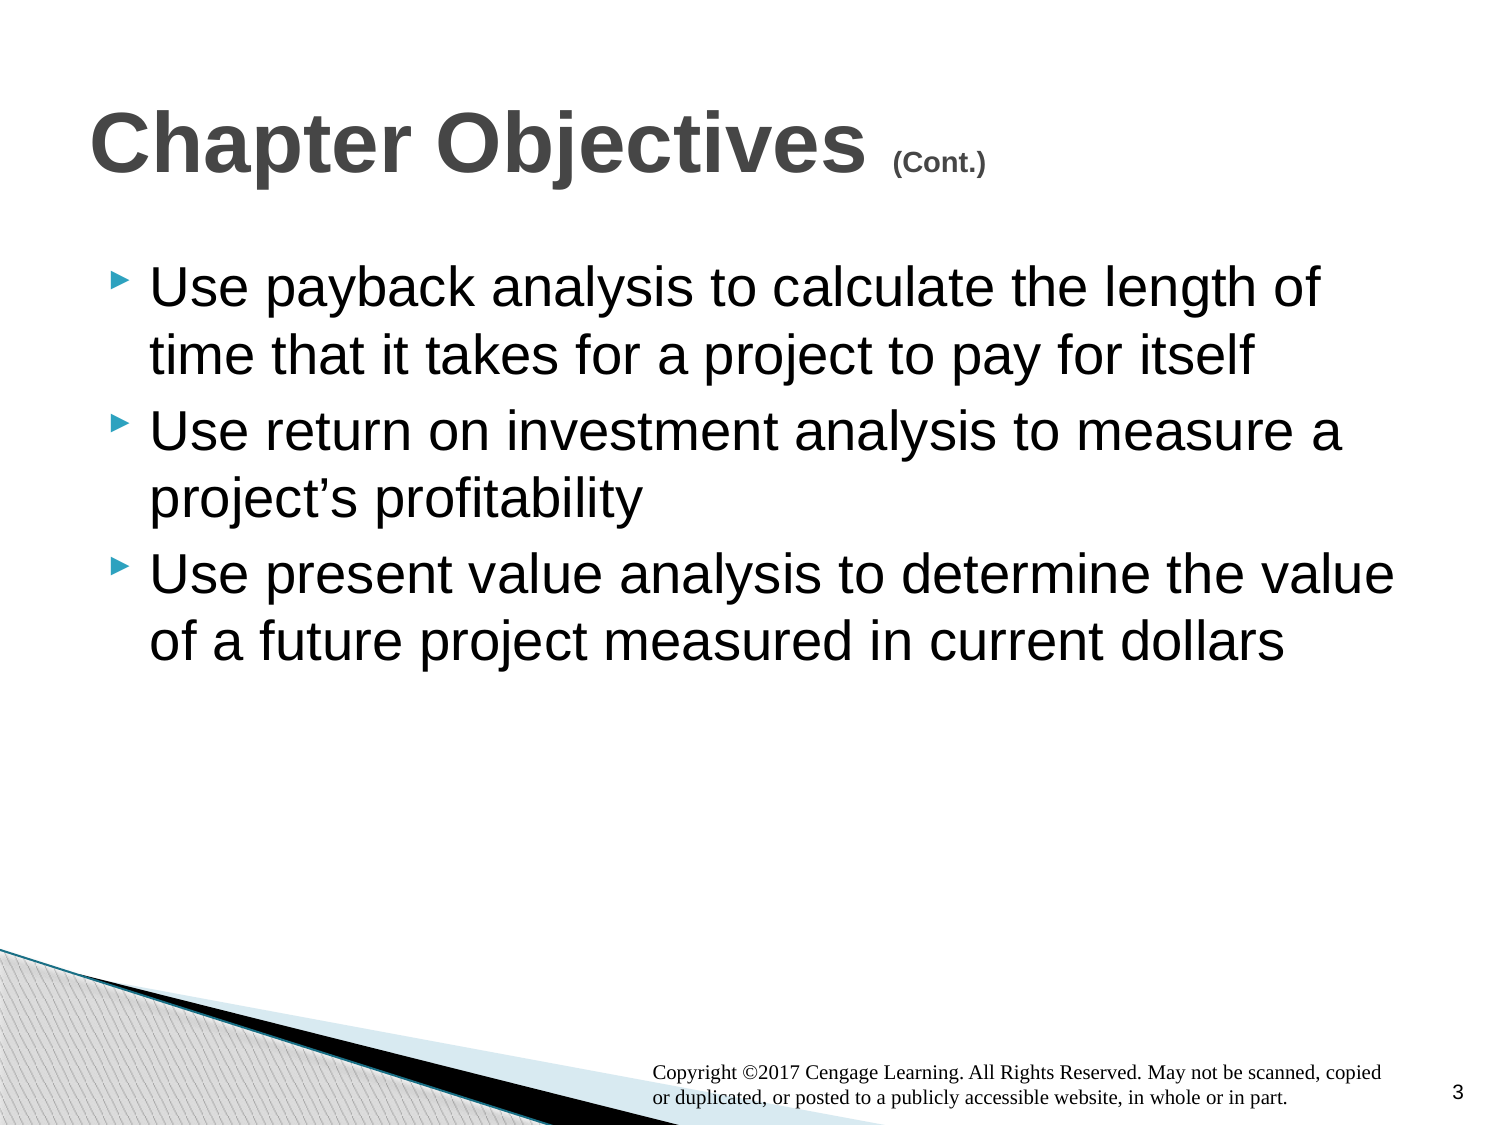

# Chapter Objectives (Cont.)
Use payback analysis to calculate the length of time that it takes for a project to pay for itself
Use return on investment analysis to measure a project’s profitability
Use present value analysis to determine the value of a future project measured in current dollars
3